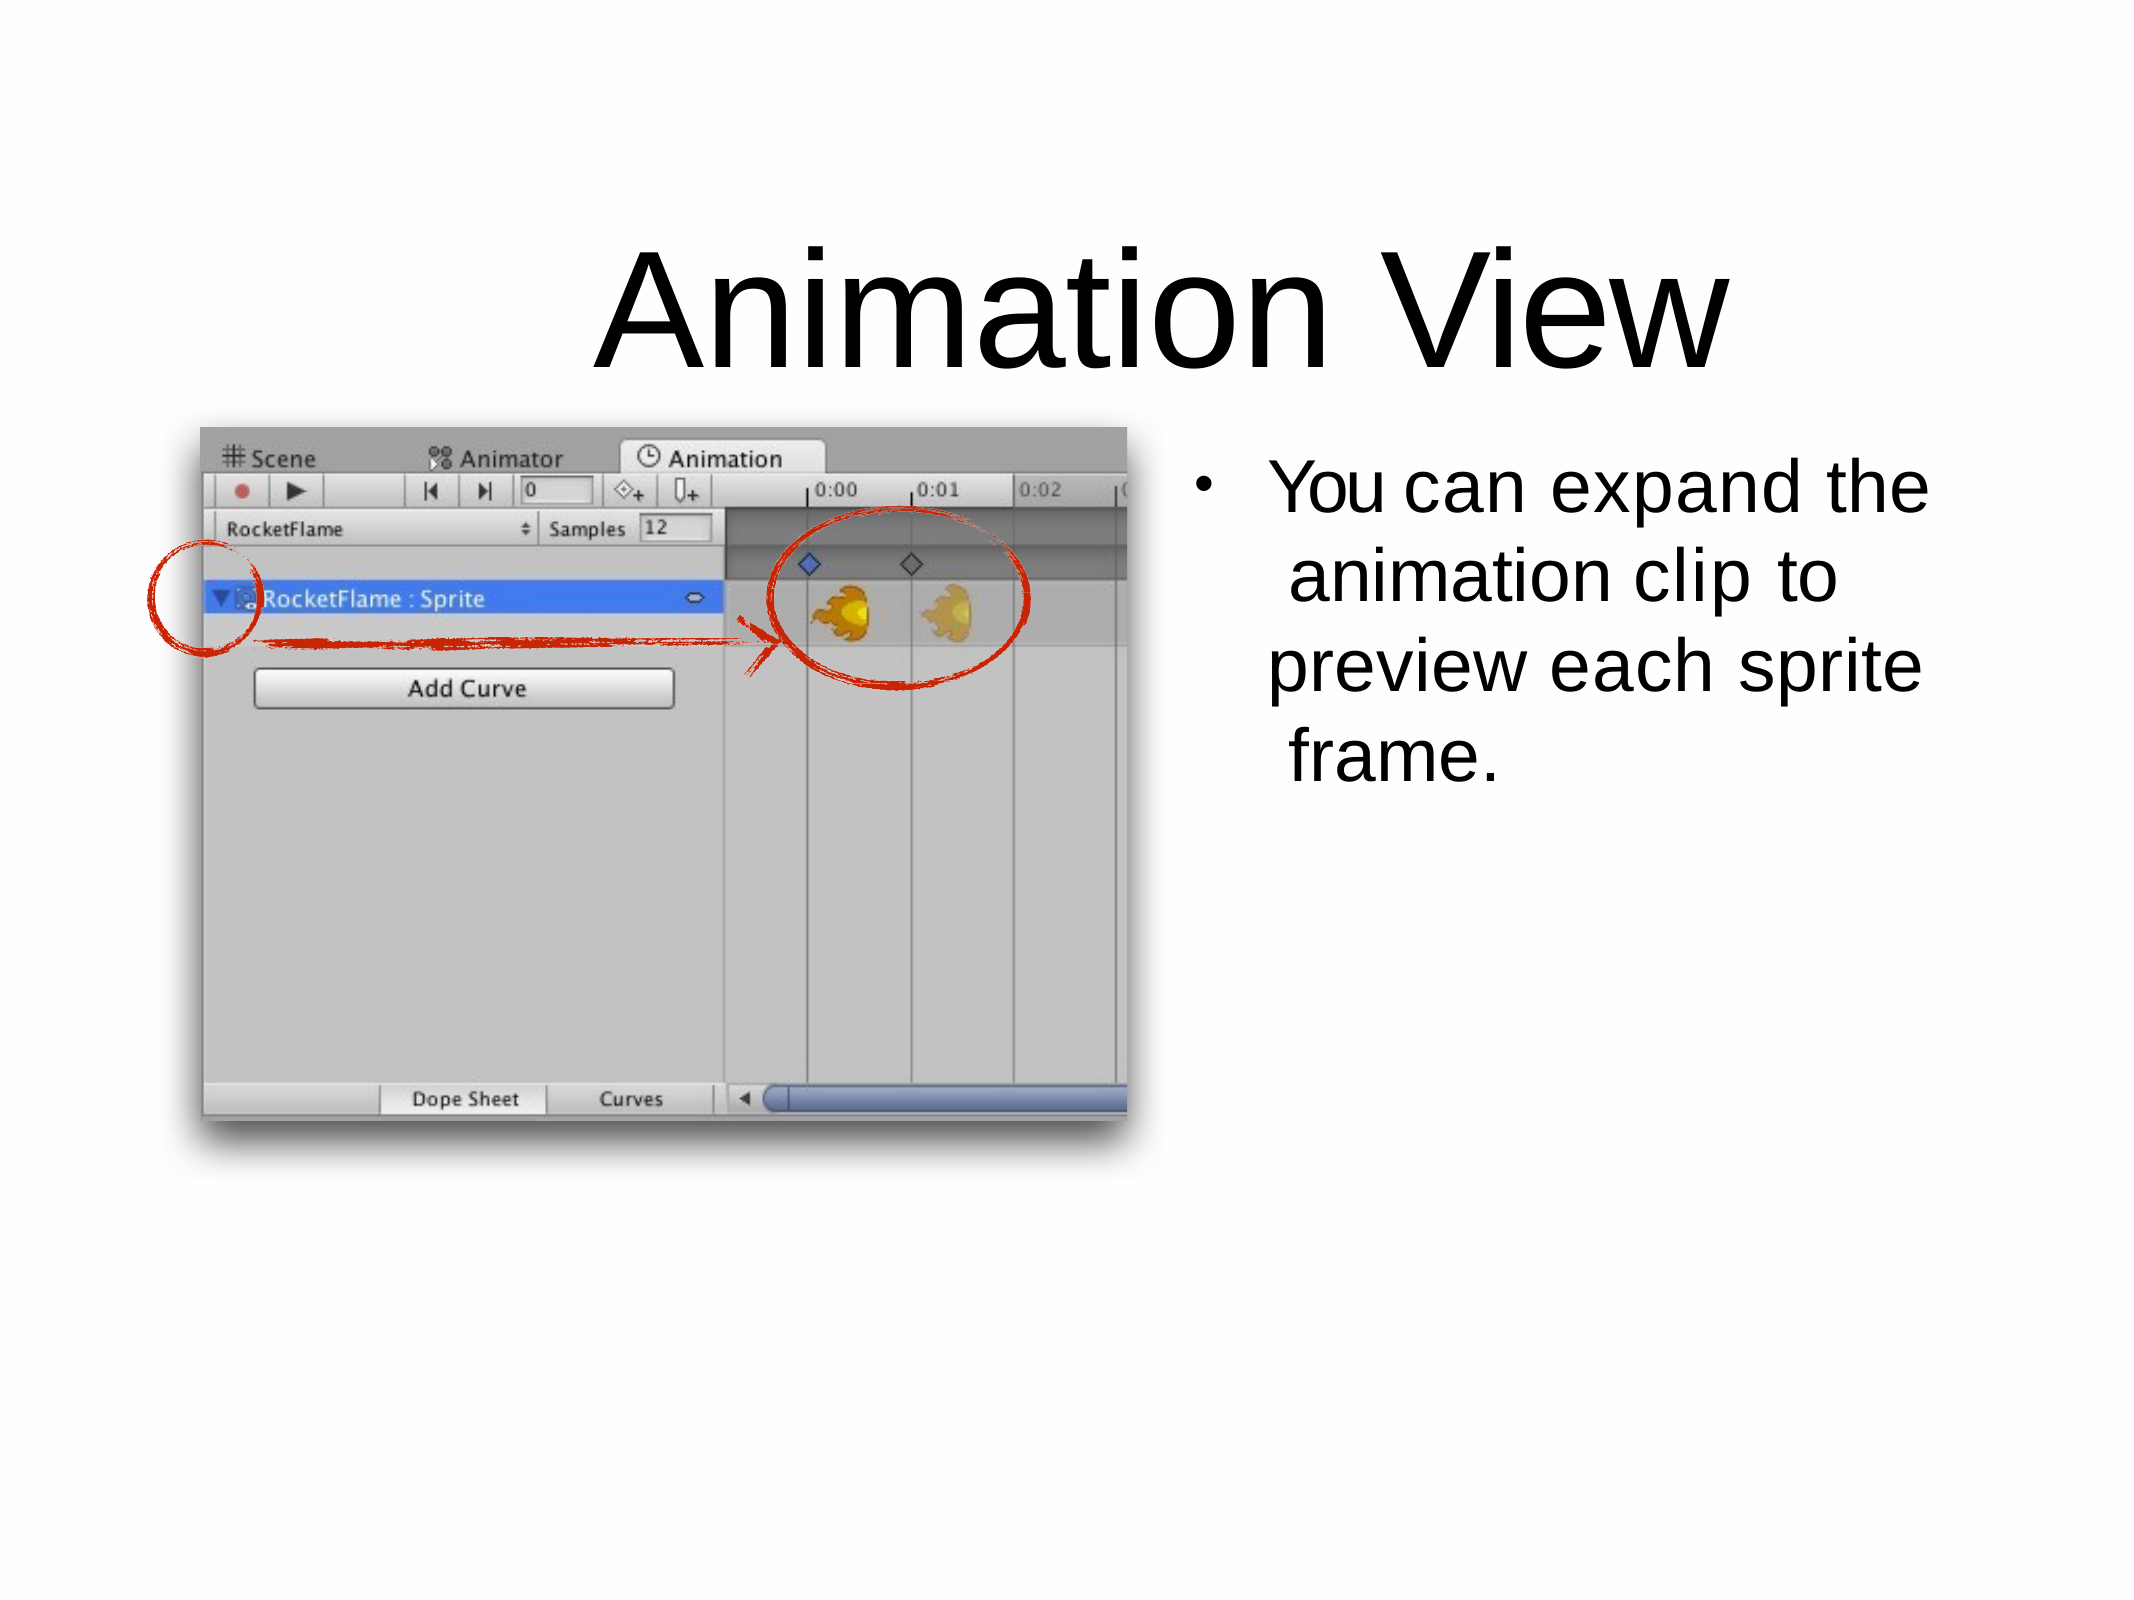

# Animation View

You can expand the  animation clip to  preview each sprite  frame.
•